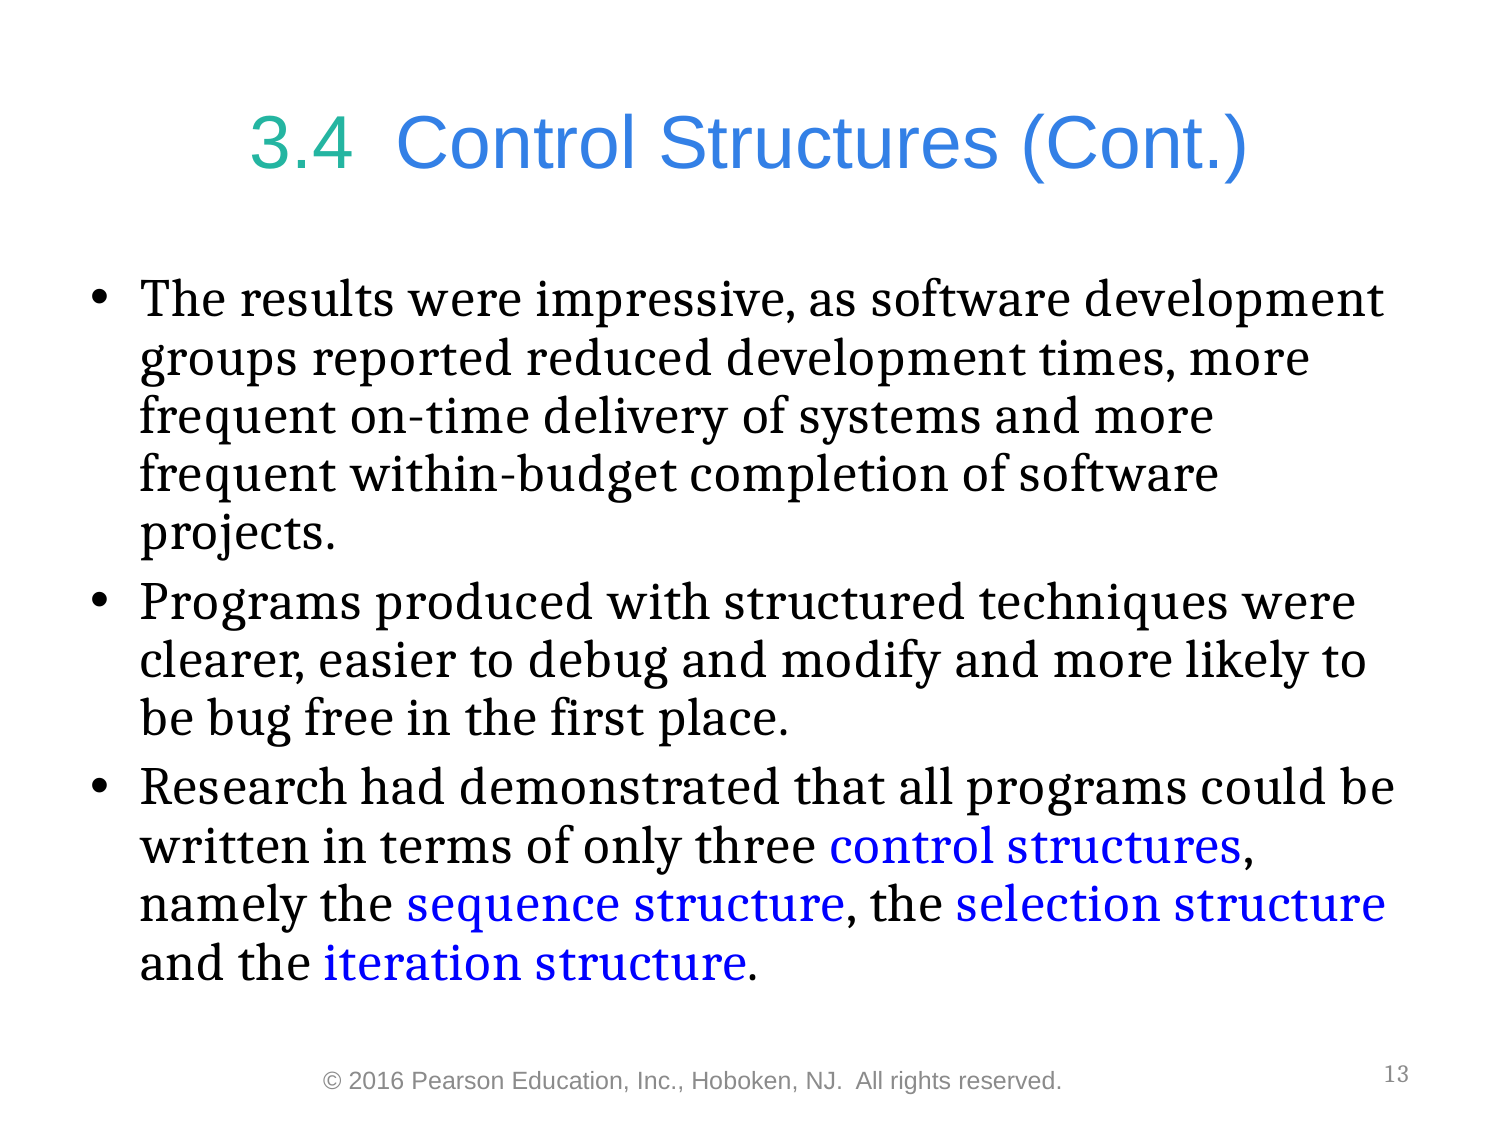

# 3.4  Control Structures (Cont.)
The results were impressive, as software development groups reported reduced development times, more frequent on-time delivery of systems and more frequent within-budget completion of software projects.
Programs produced with structured techniques were clearer, easier to debug and modify and more likely to be bug free in the first place.
Research had demonstrated that all programs could be written in terms of only three control structures, namely the sequence structure, the selection structure and the iteration structure.
13
© 2016 Pearson Education, Inc., Hoboken, NJ.  All rights reserved.